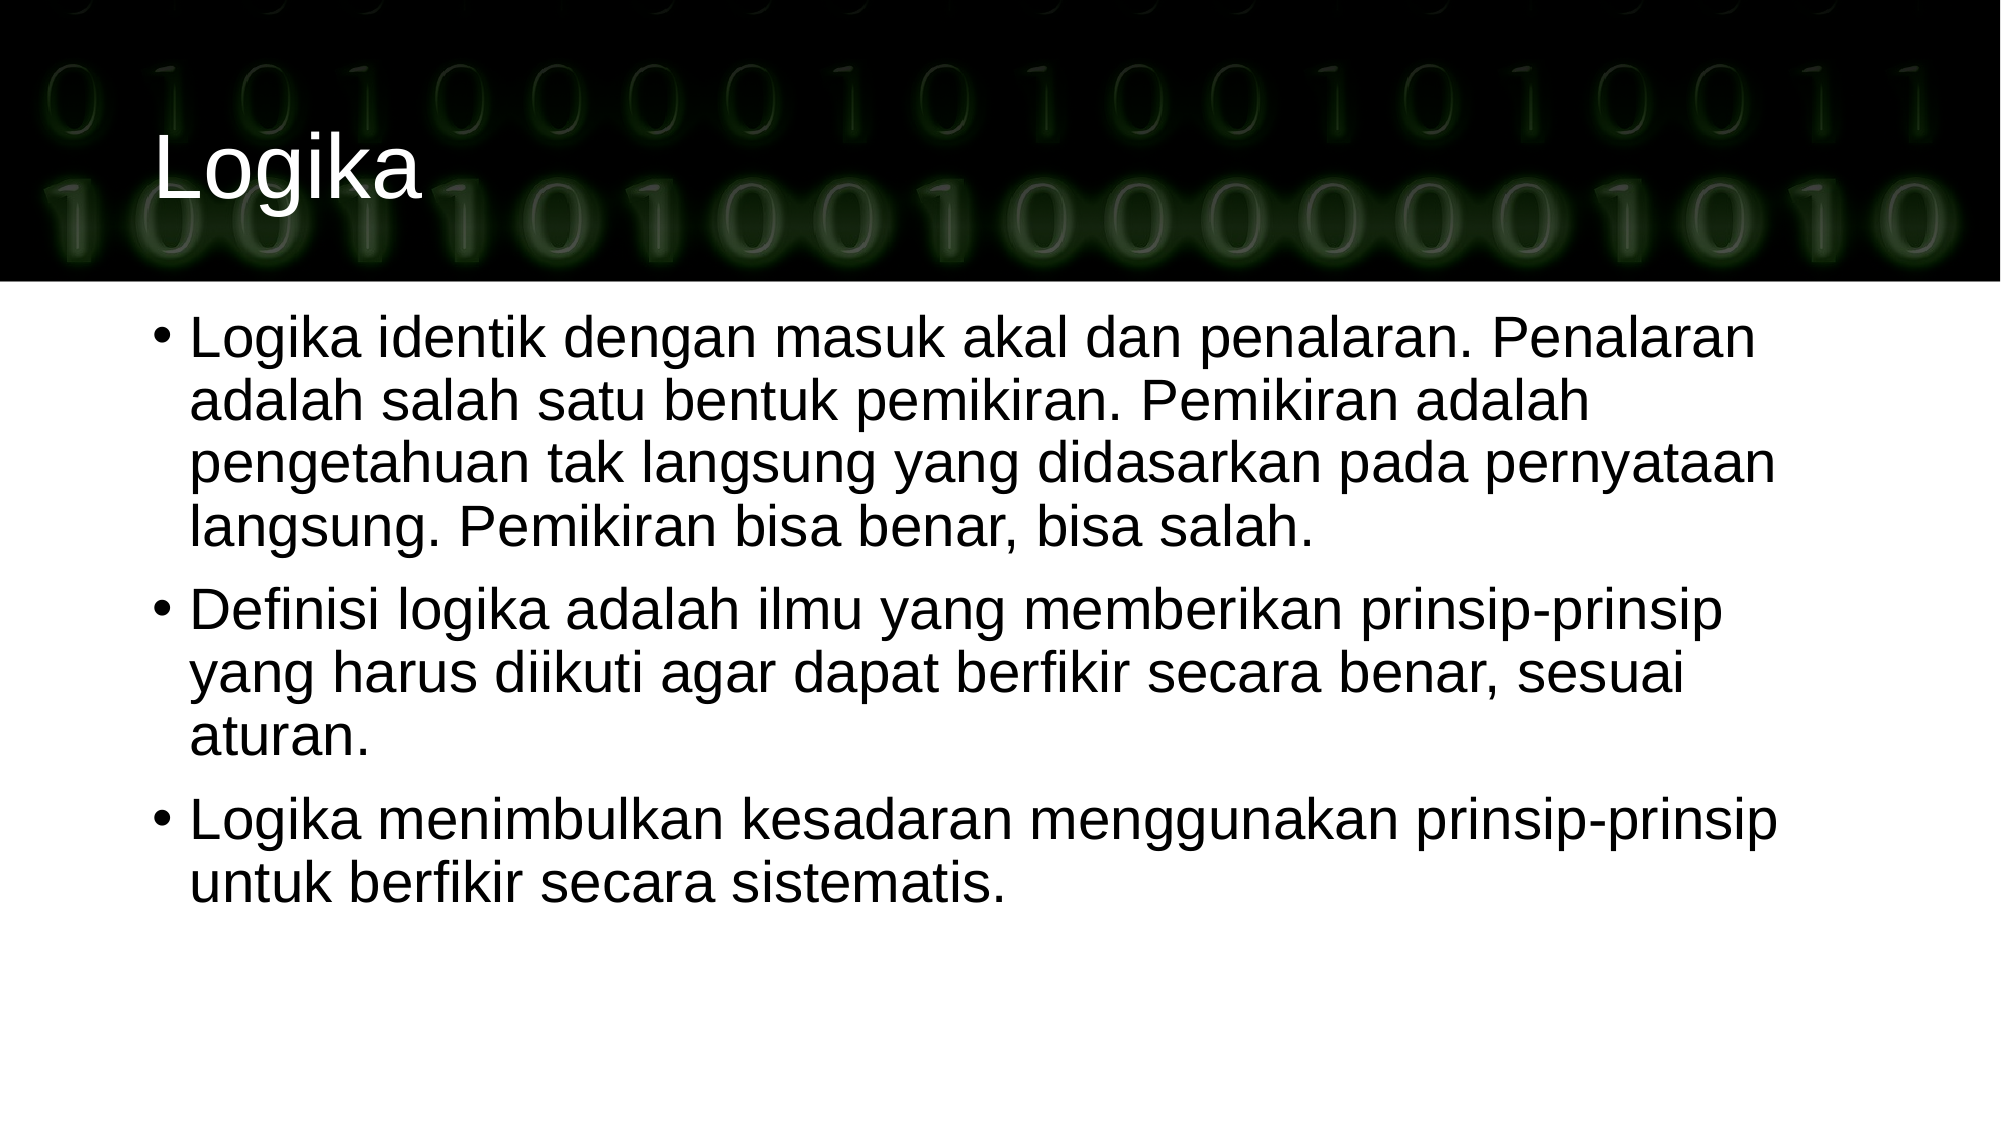

Logika
Logika identik dengan masuk akal dan penalaran. Penalaran adalah salah satu bentuk pemikiran. Pemikiran adalah pengetahuan tak langsung yang didasarkan pada pernyataan langsung. Pemikiran bisa benar, bisa salah.
Definisi logika adalah ilmu yang memberikan prinsip-prinsip yang harus diikuti agar dapat berfikir secara benar, sesuai aturan.
Logika menimbulkan kesadaran menggunakan prinsip-prinsip untuk berfikir secara sistematis.